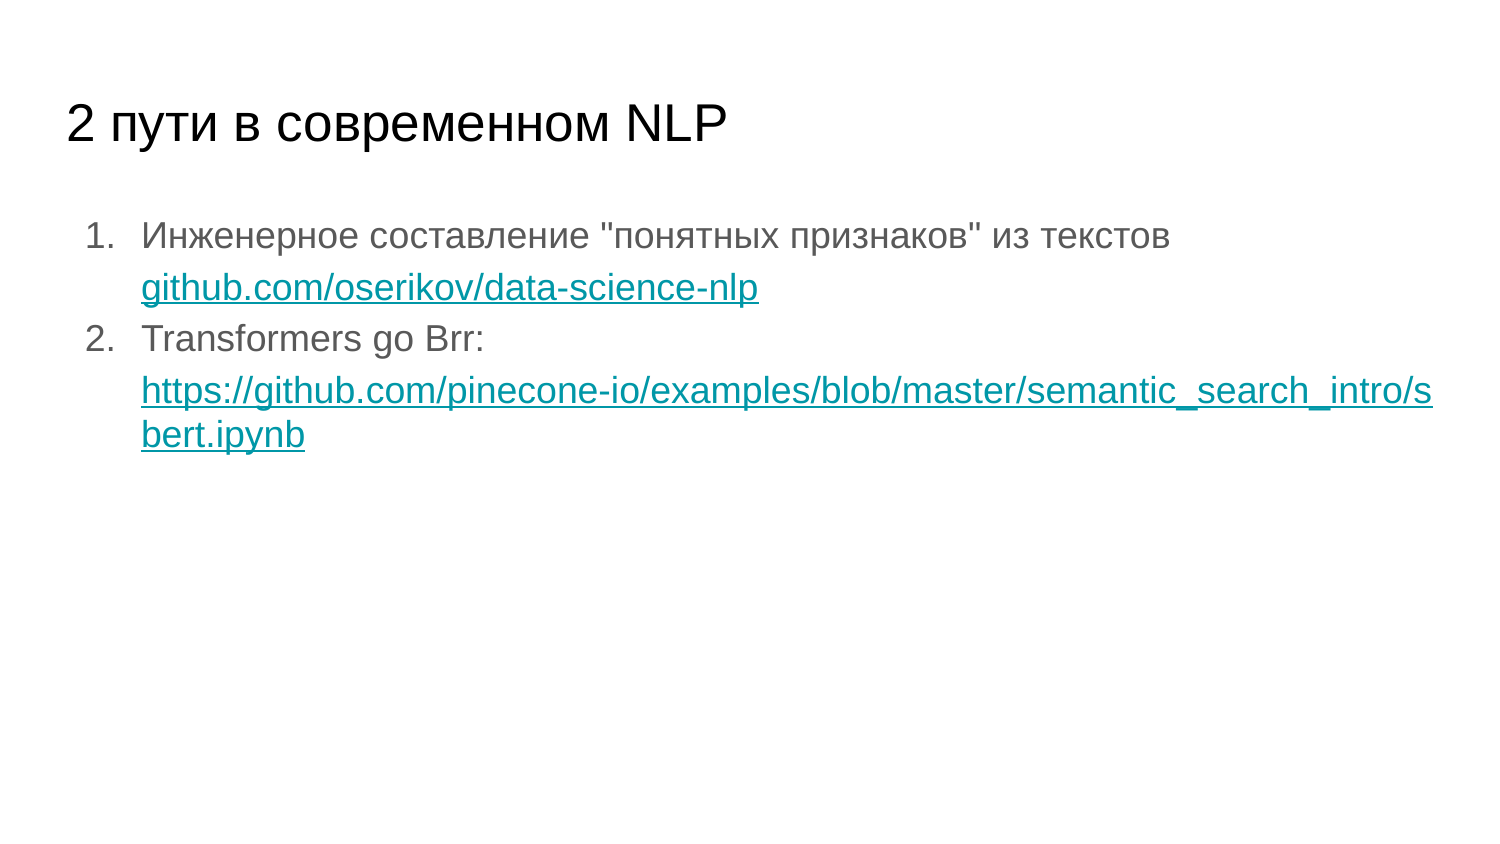

# 2 пути в современном NLP
Инженерное составление "понятных признаков" из текстов github.com/oserikov/data-science-nlp
Transformers go Brr: https://github.com/pinecone-io/examples/blob/master/semantic_search_intro/sbert.ipynb